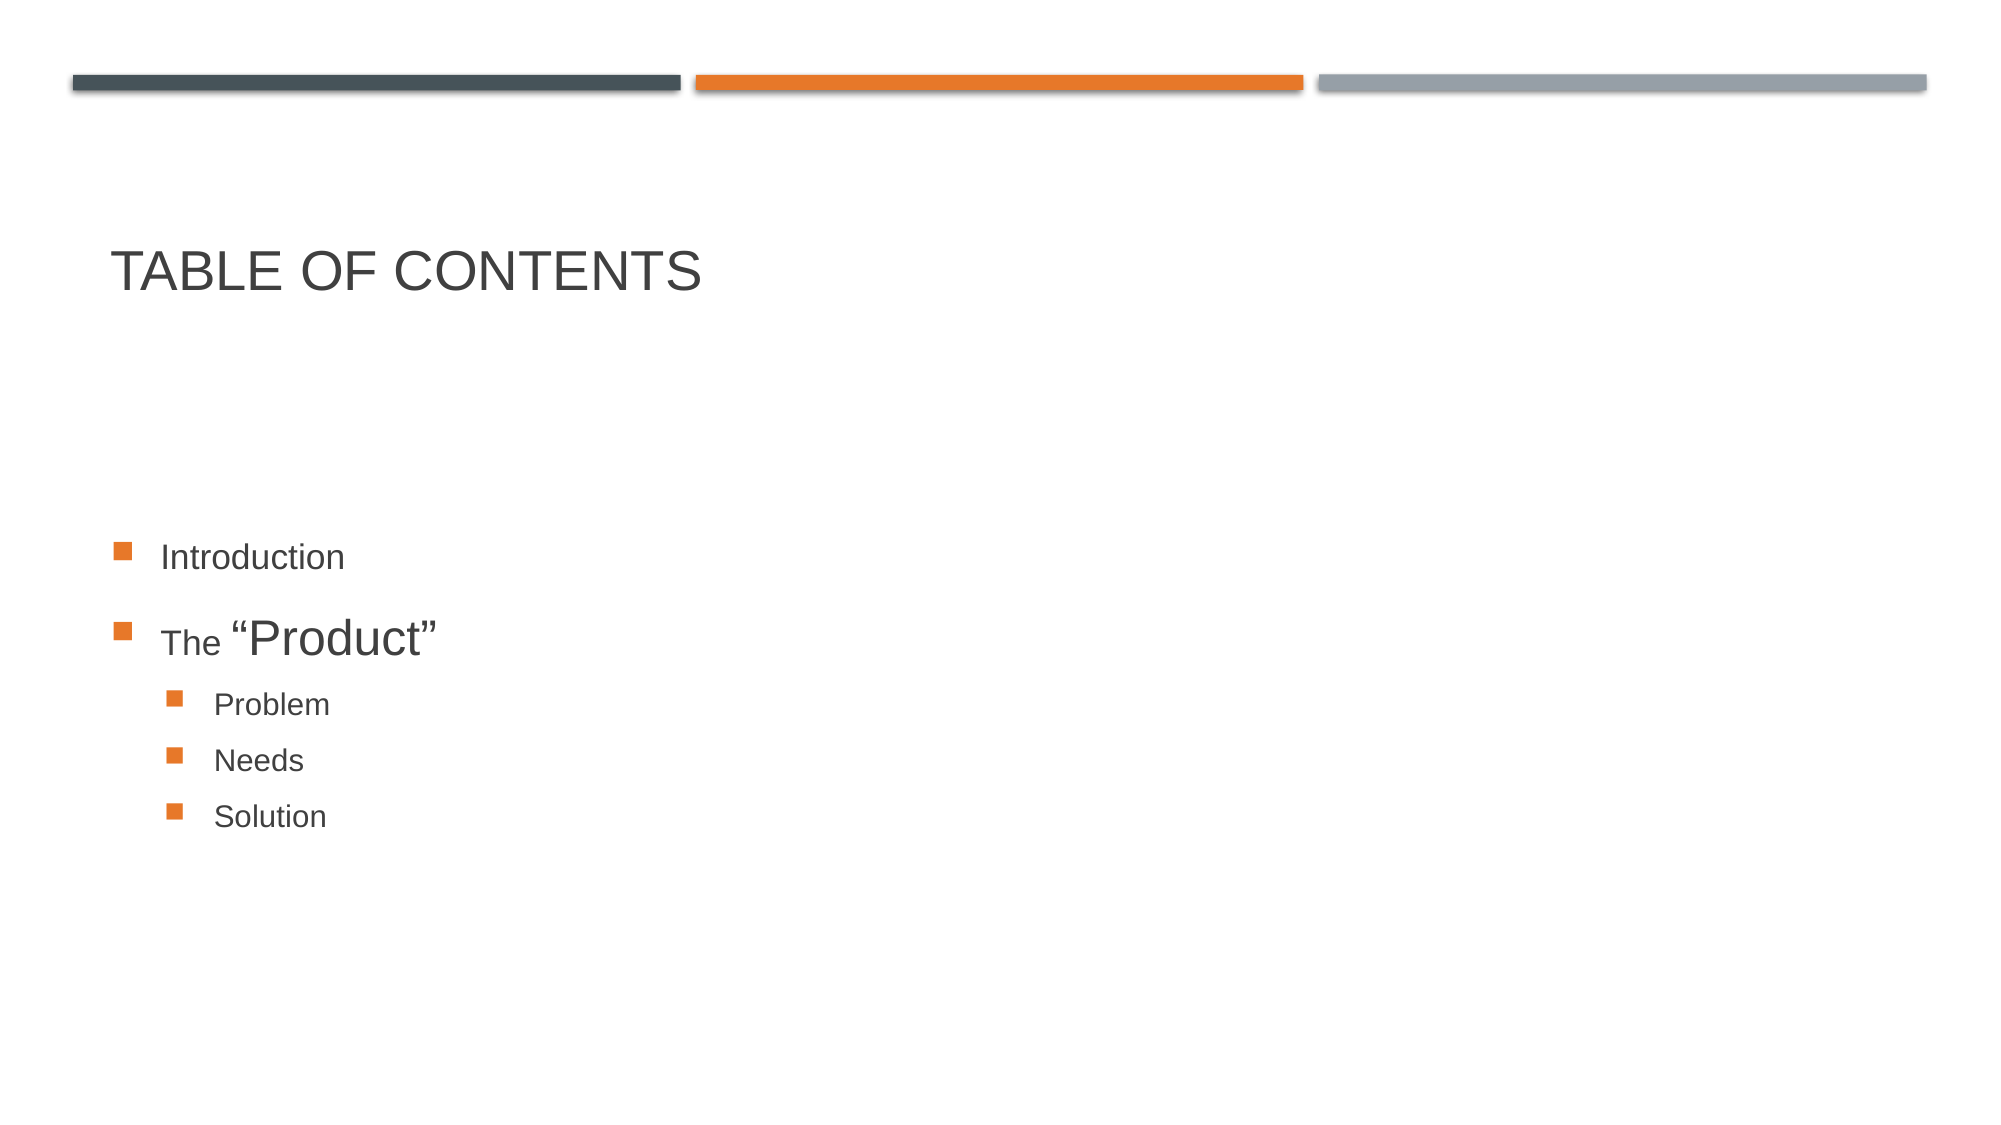

# Table of contents
Introduction
The “Product”
Problem
Needs
Solution